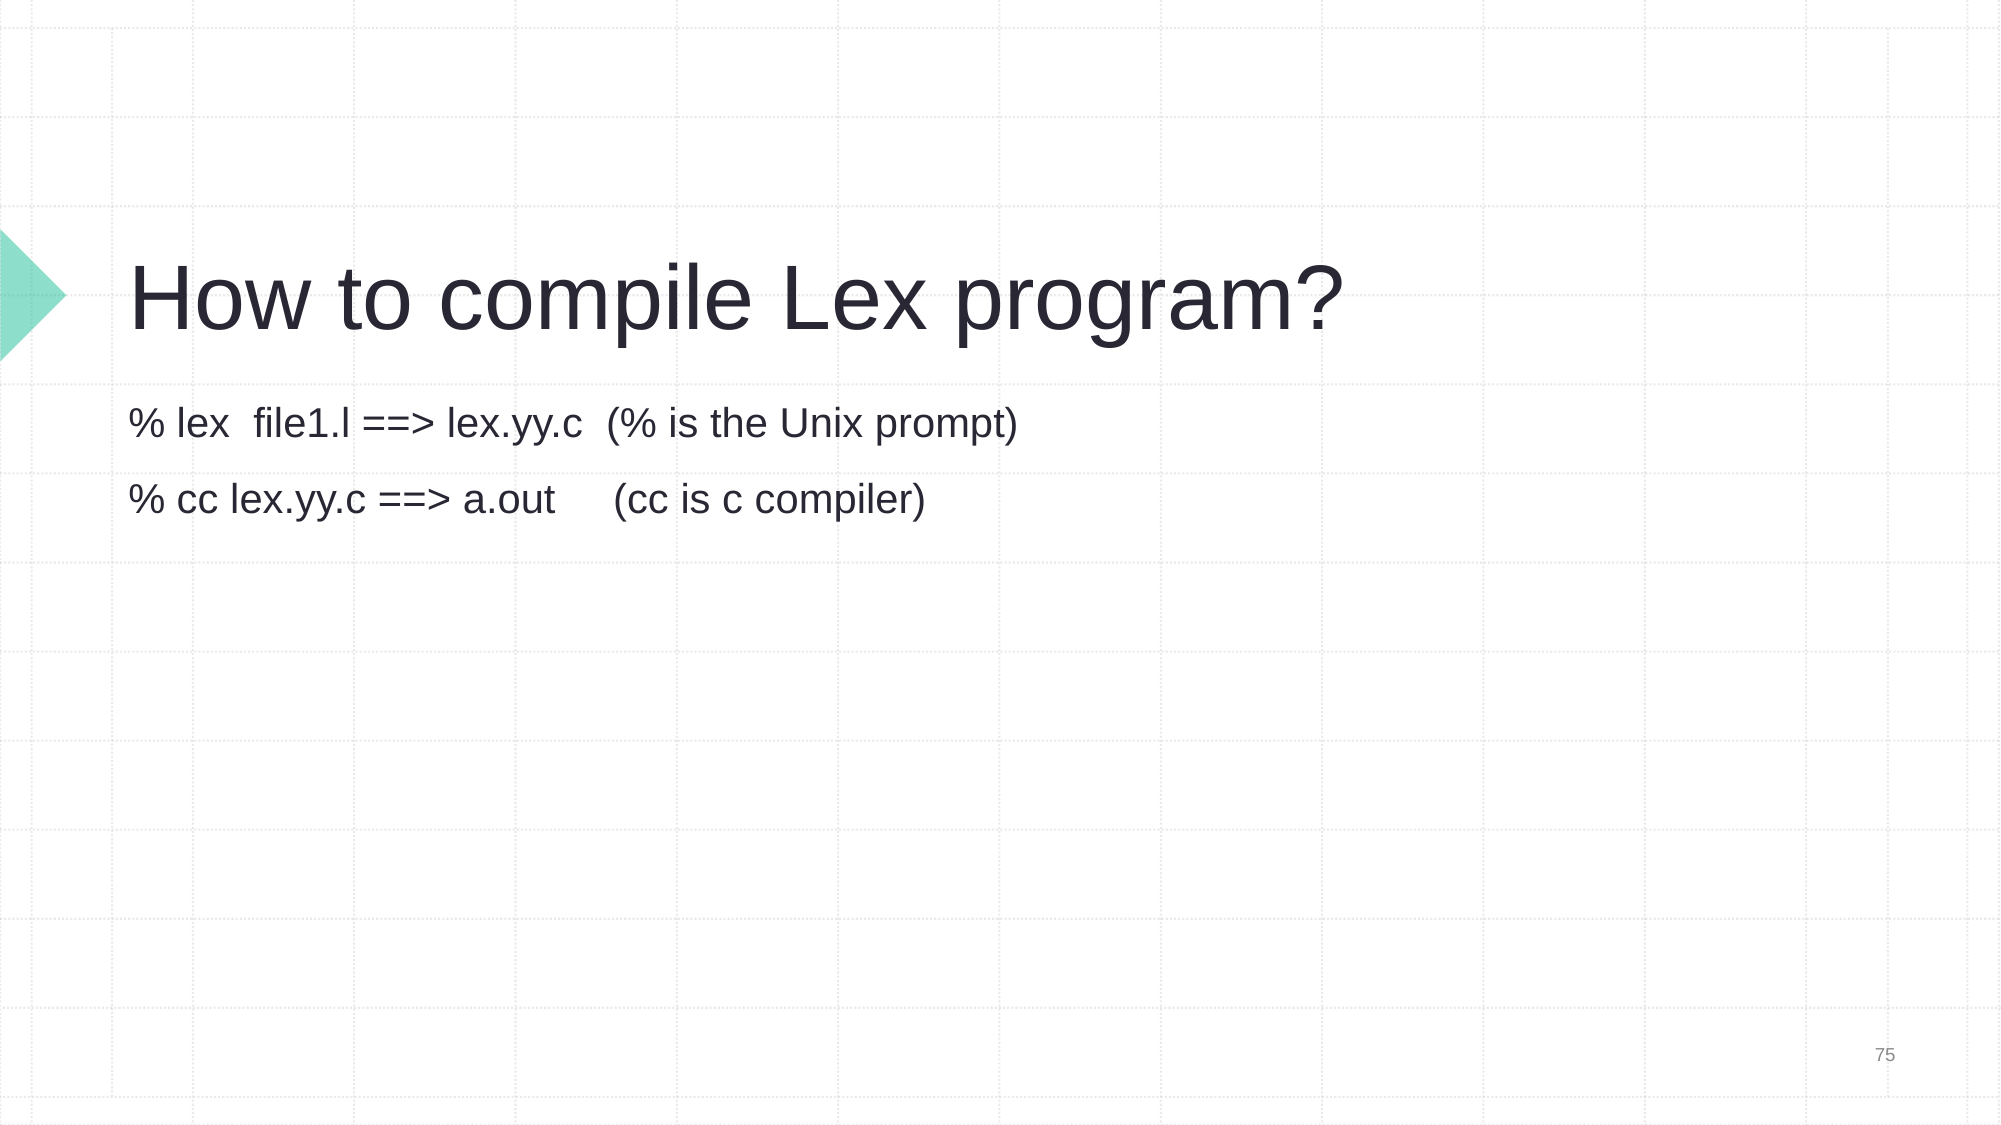

# How to compile Lex program?
% lex  file1.l ==> lex.yy.c  (% is the Unix prompt)
% cc lex.yy.c ==> a.out     (cc is c compiler)

75